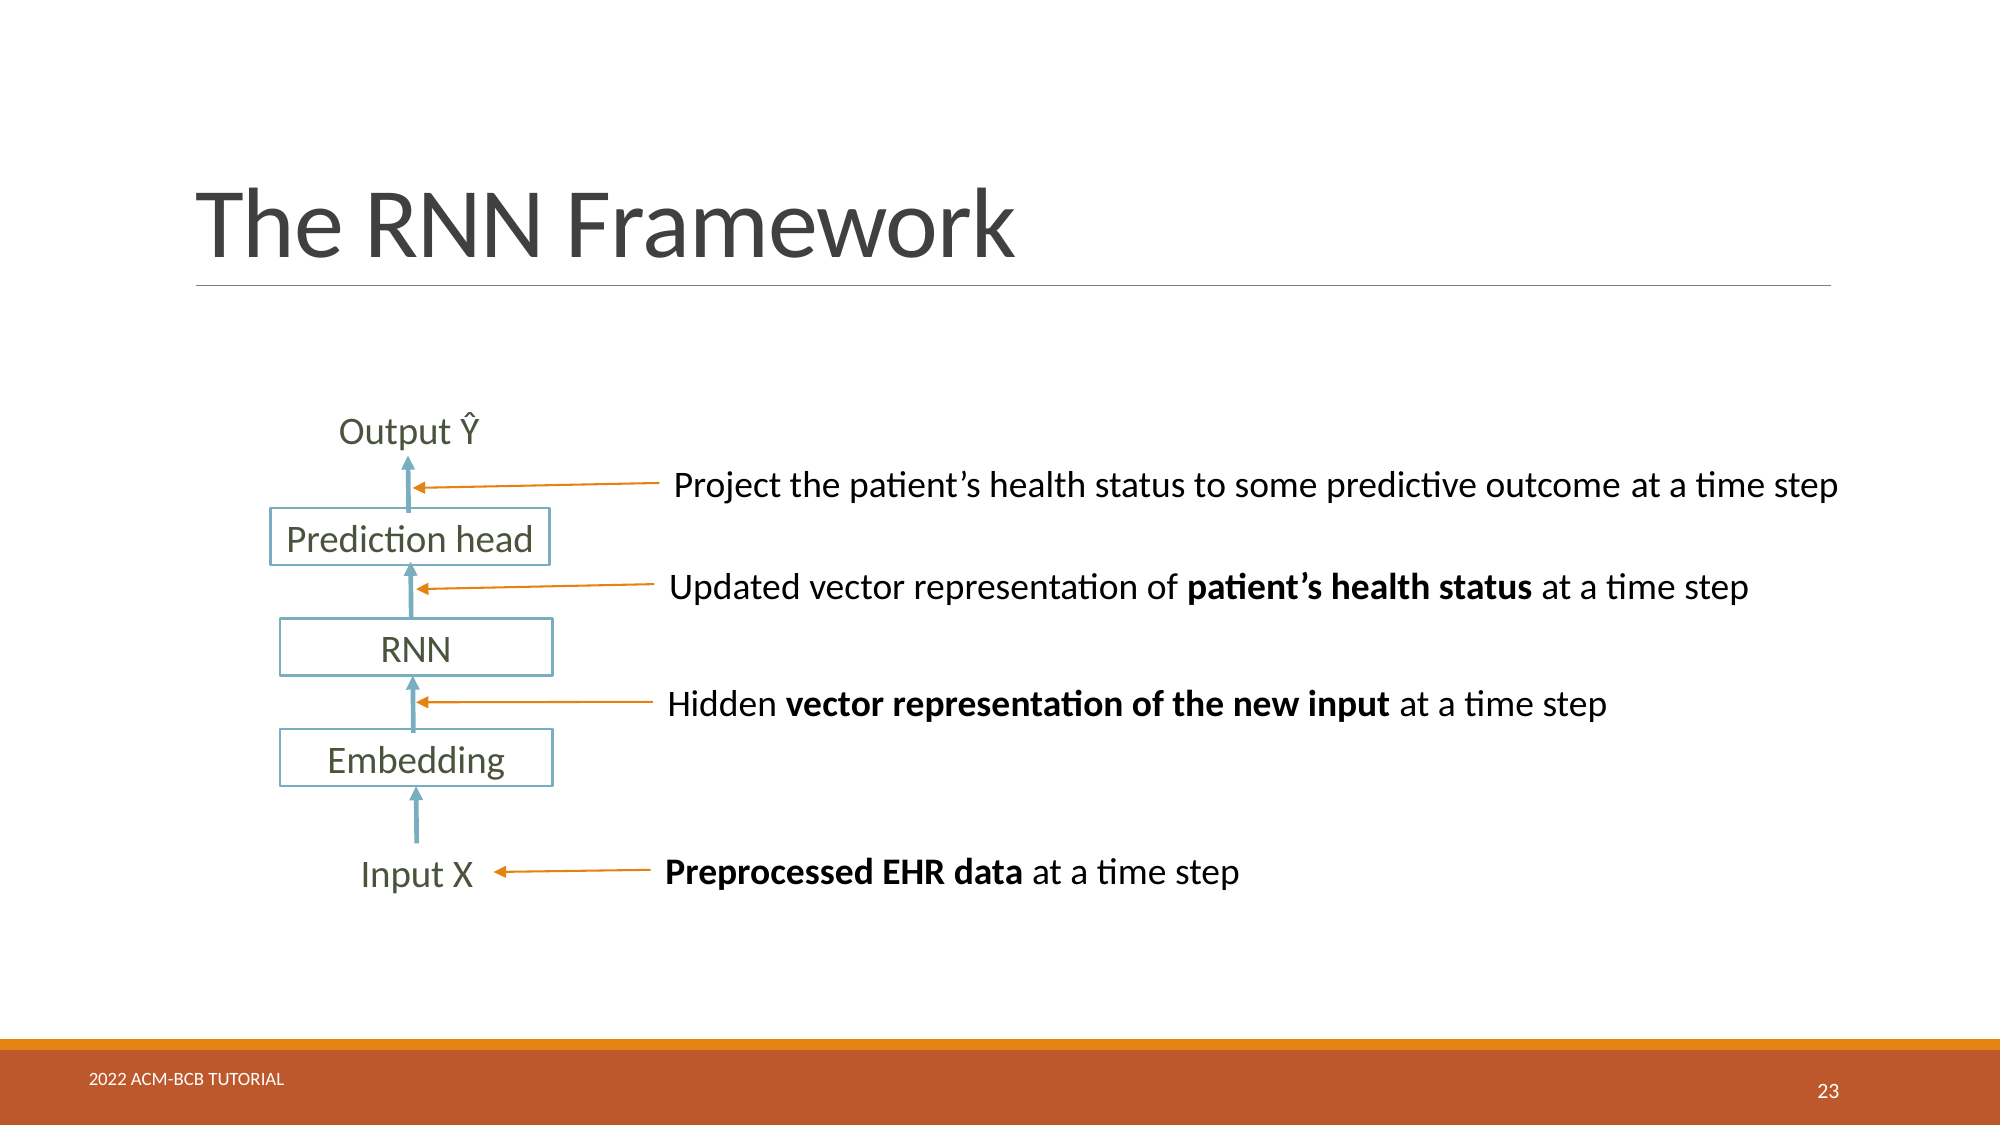

# The RNN Framework
Output Ŷ
Project the patient’s health status to some predictive outcome at a time step
Prediction head
Updated vector representation of patient’s health status at a time step
RNN
Hidden vector representation of the new input at a time step
Embedding
Preprocessed EHR data at a time step
Input X
23
2022 ACM-BCB Tutorial